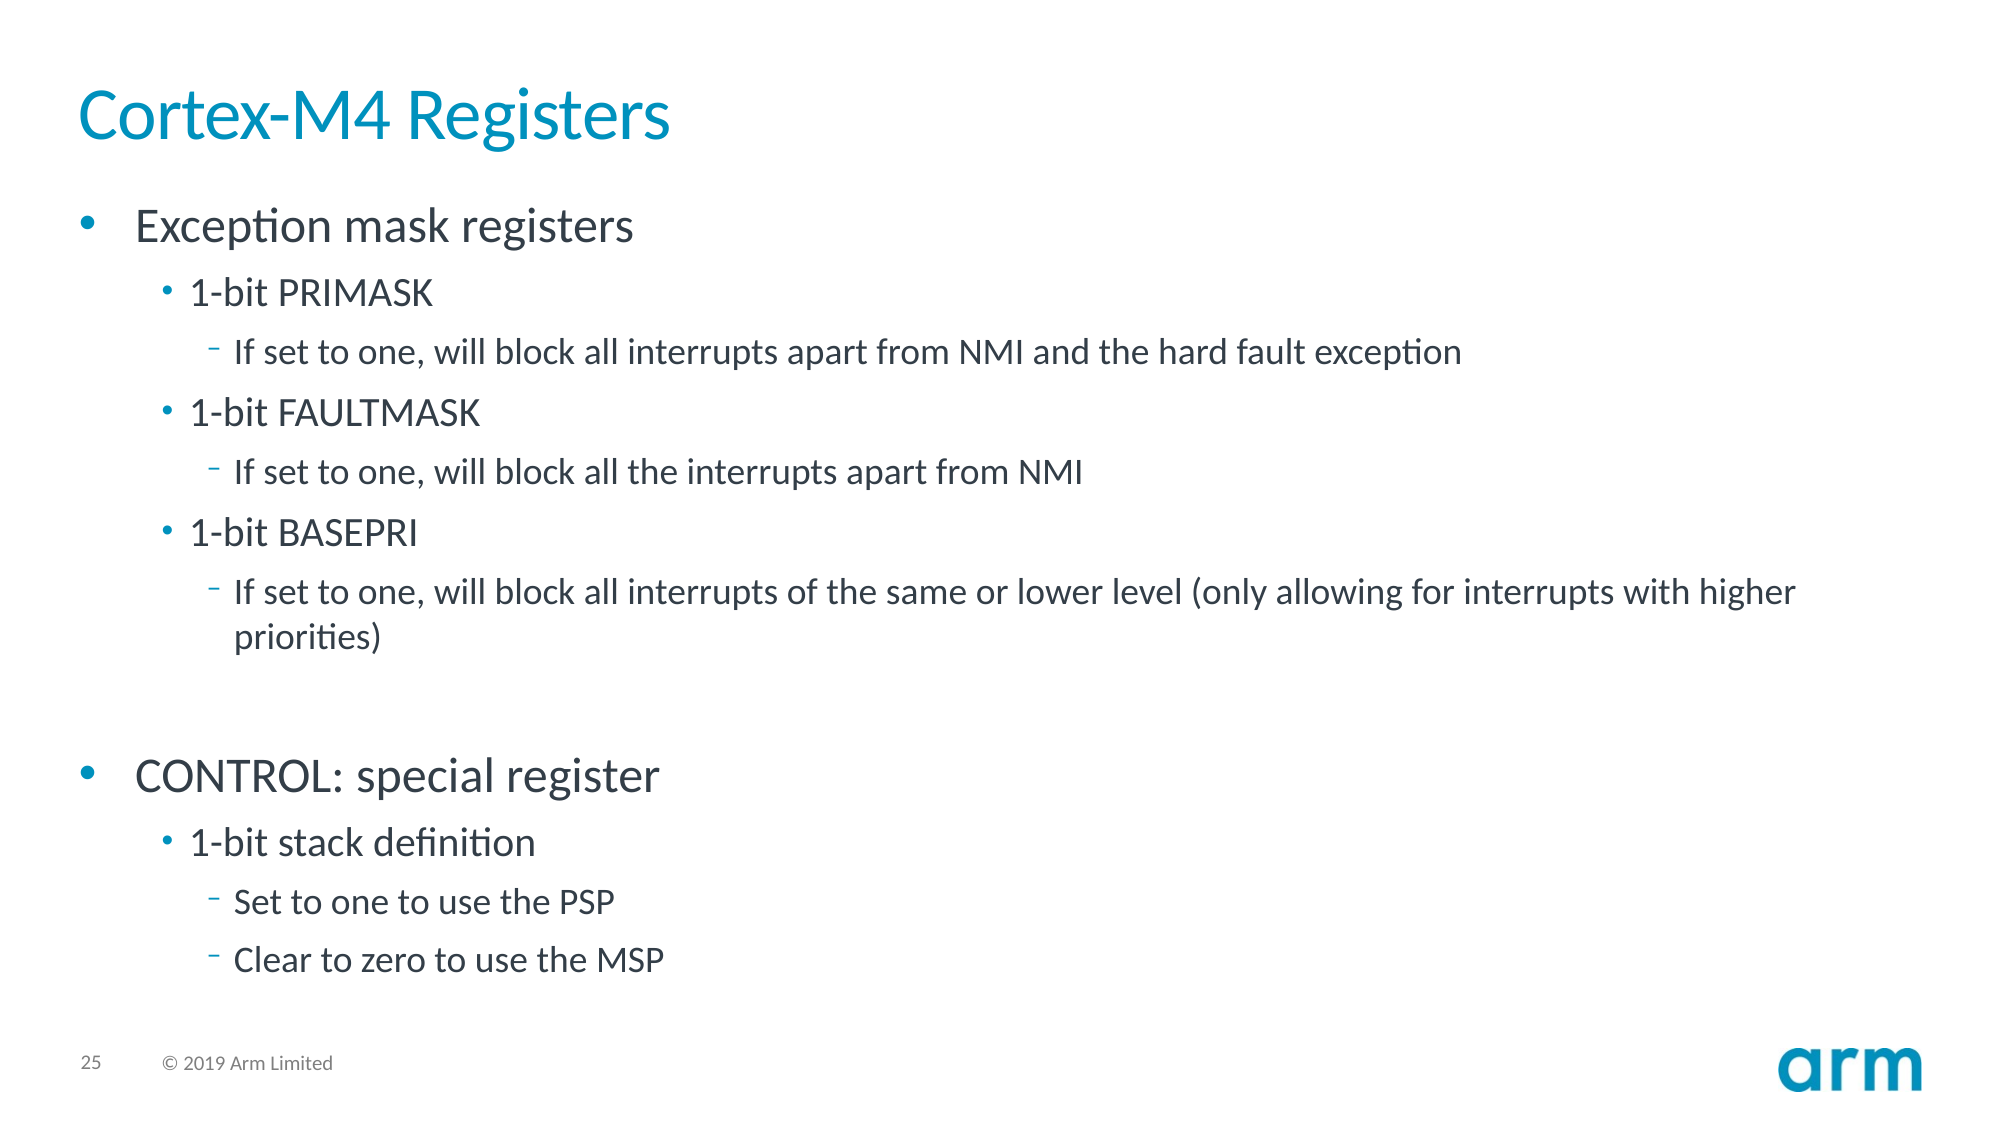

# Cortex-M4 Registers
Exception mask registers
1-bit PRIMASK
If set to one, will block all interrupts apart from NMI and the hard fault exception
1-bit FAULTMASK
If set to one, will block all the interrupts apart from NMI
1-bit BASEPRI
If set to one, will block all interrupts of the same or lower level (only allowing for interrupts with higher priorities)

CONTROL: special register
1-bit stack definition
Set to one to use the PSP
Clear to zero to use the MSP